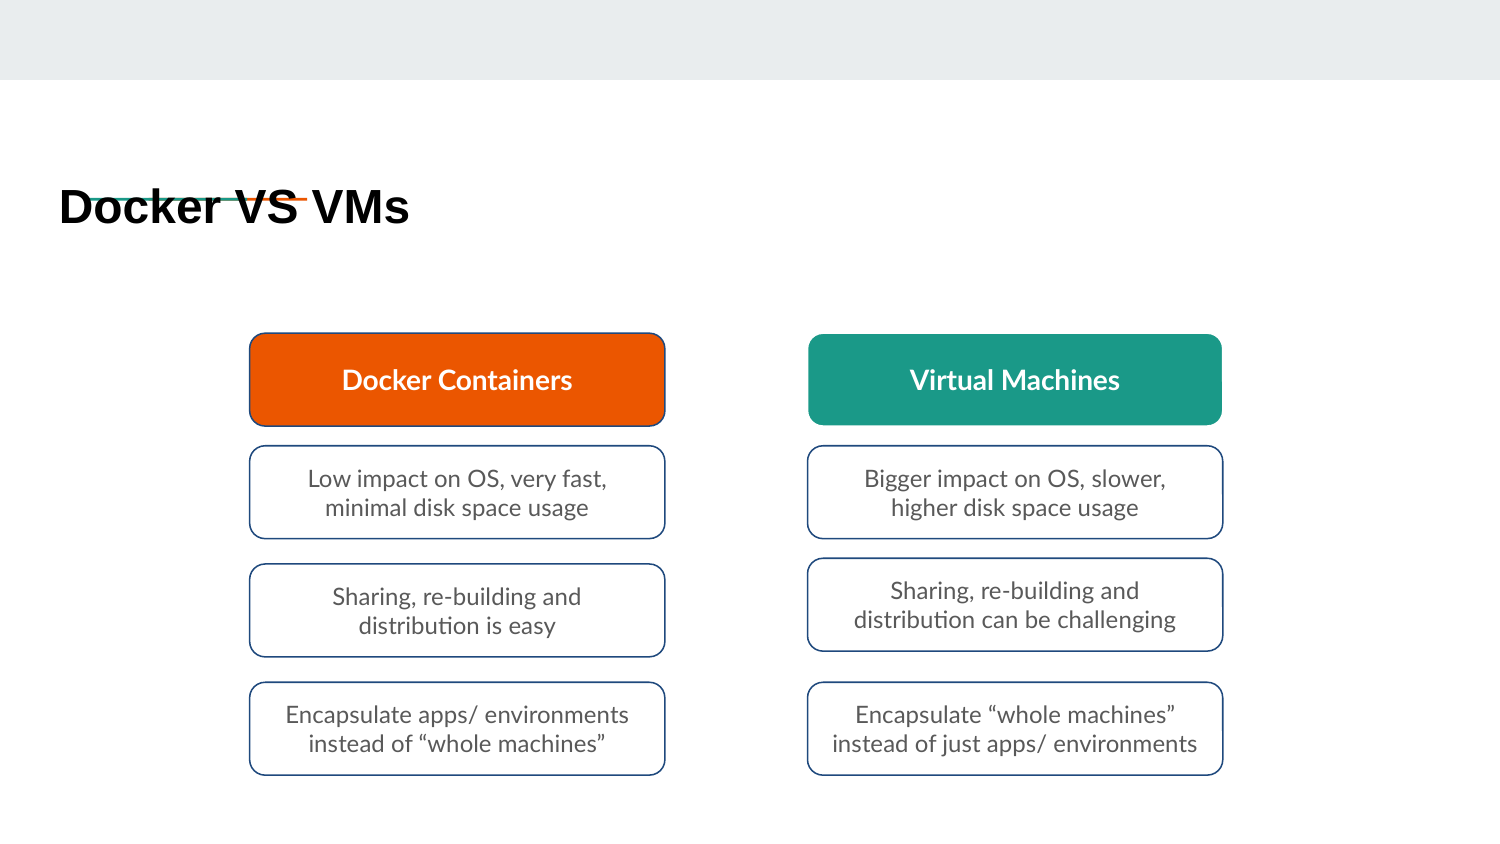

# Docker VS VMs

Docker Containers
Virtual Machines
Low impact on OS, very fast,
minimal disk space usage
Bigger impact on OS, slower,
higher disk space usage
Sharing, re-building and
distribution can be challenging
Sharing, re-building and
distribution is easy
Encapsulate “whole machines”
instead of just apps/ environments
Encapsulate apps/ environments
instead of “whole machines”